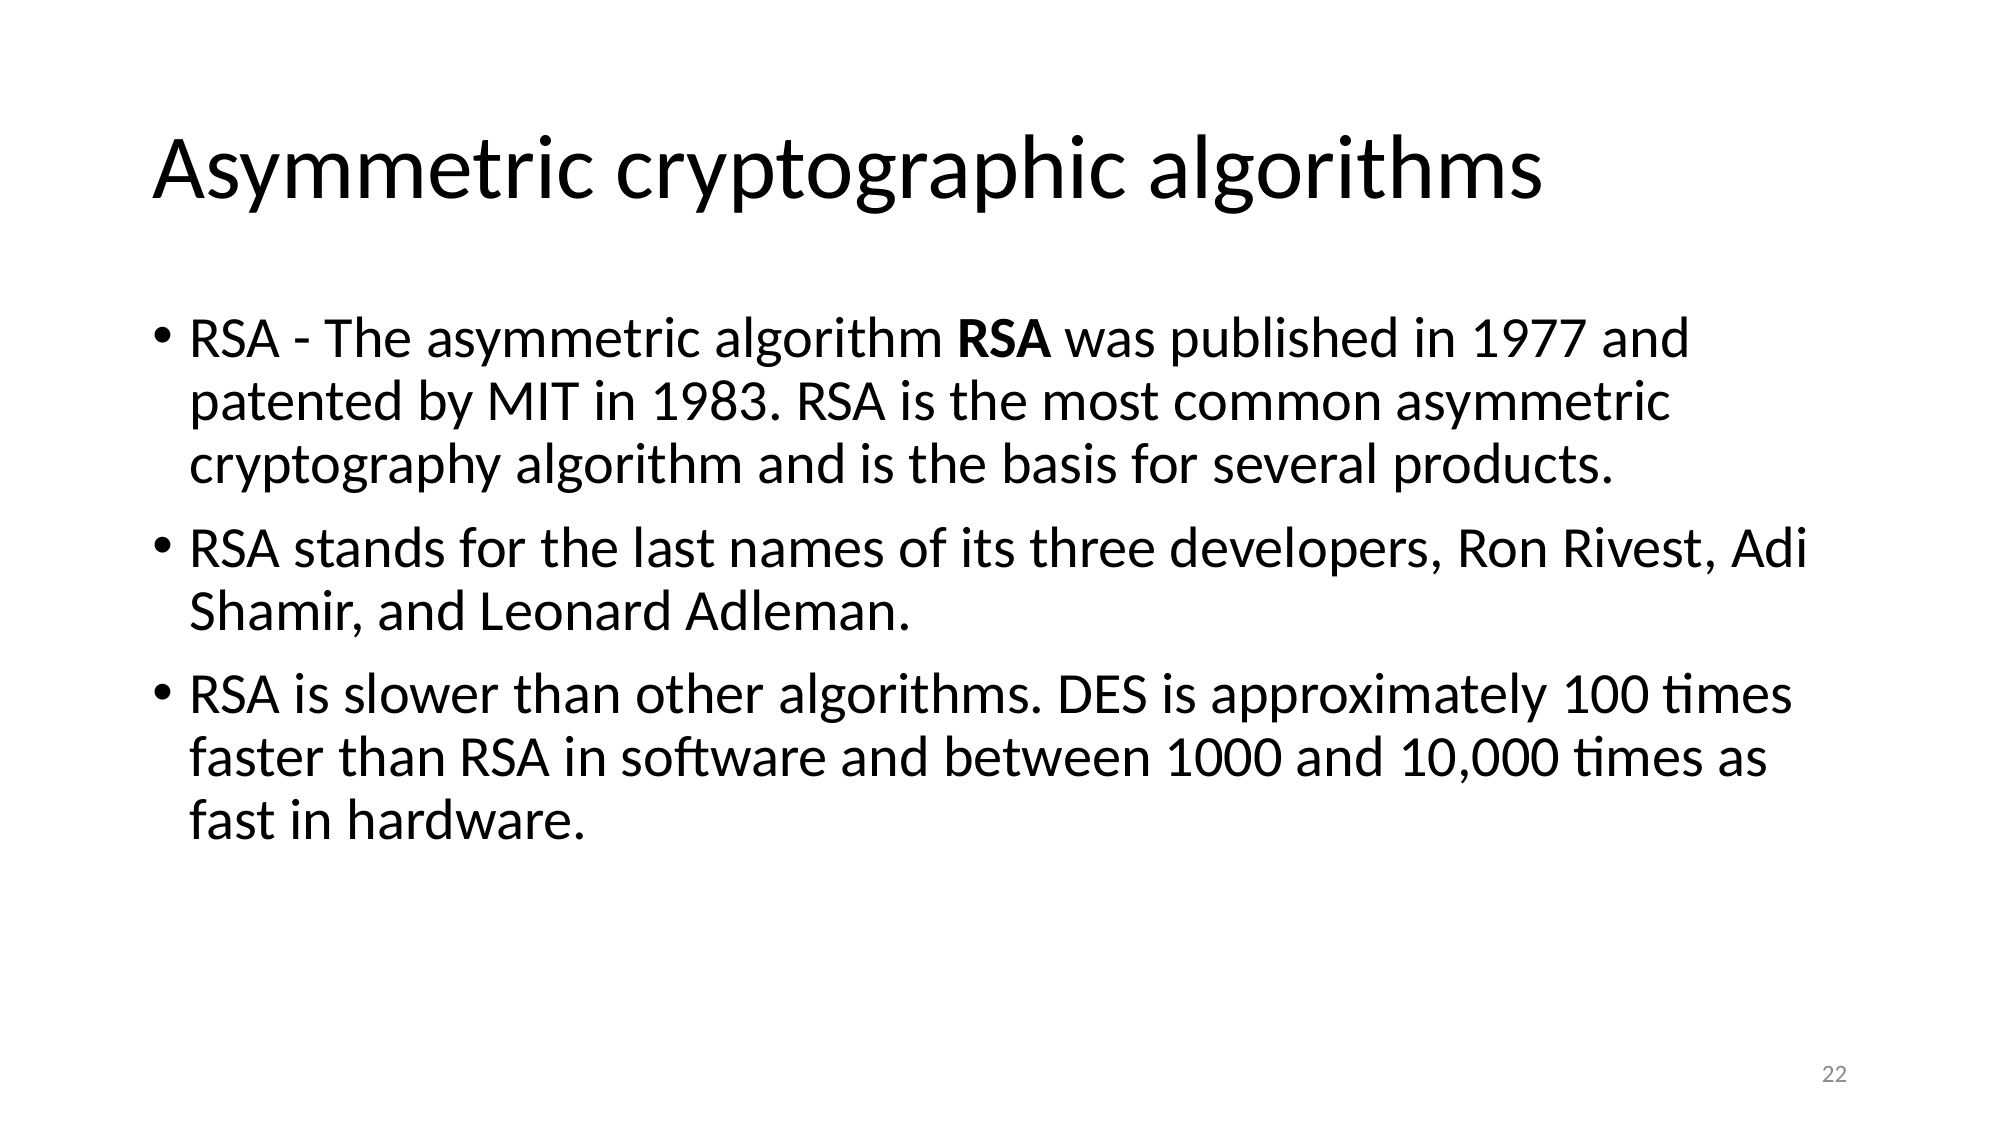

# Asymmetric cryptographic algorithms
RSA - The asymmetric algorithm RSA was published in 1977 and patented by MIT in 1983. RSA is the most common asymmetric cryptography algorithm and is the basis for several products.
RSA stands for the last names of its three developers, Ron Rivest, Adi Shamir, and Leonard Adleman.
RSA is slower than other algorithms. DES is approximately 100 times faster than RSA in software and between 1000 and 10,000 times as fast in hardware.

22